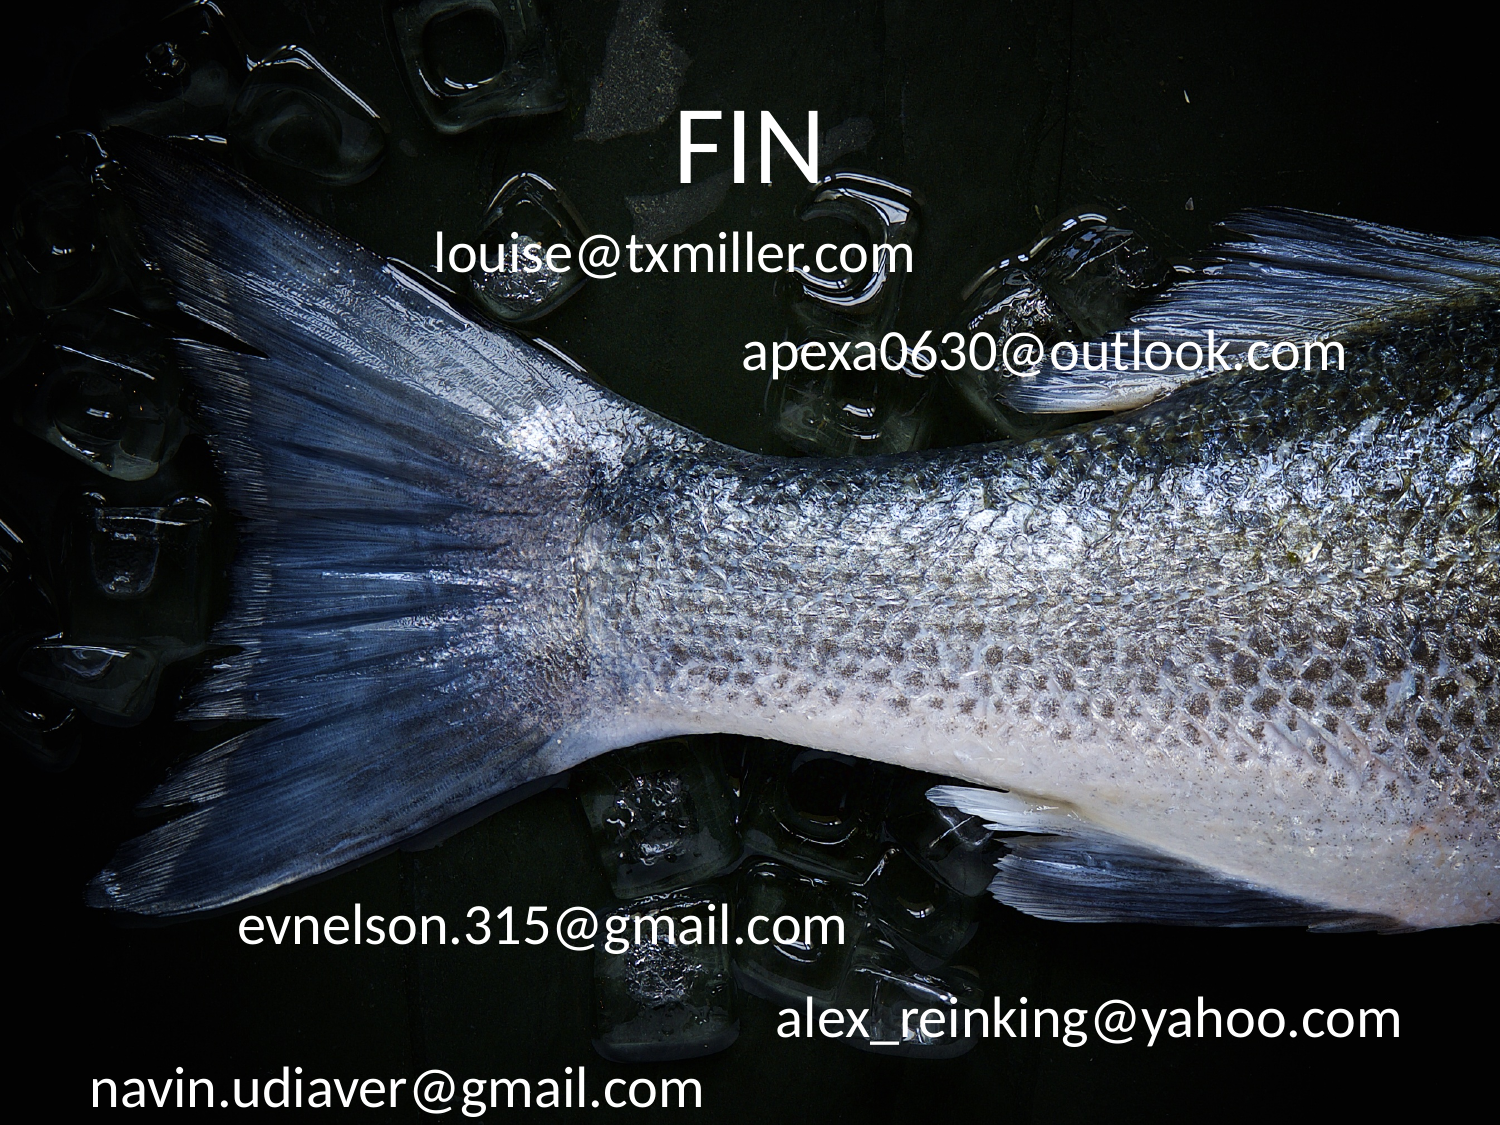

# FIN
louise@txmiller.com
apexa0630@outlook.com
evnelson.315@gmail.com
 navin.udiaver@gmail.com
alex_reinking@yahoo.com